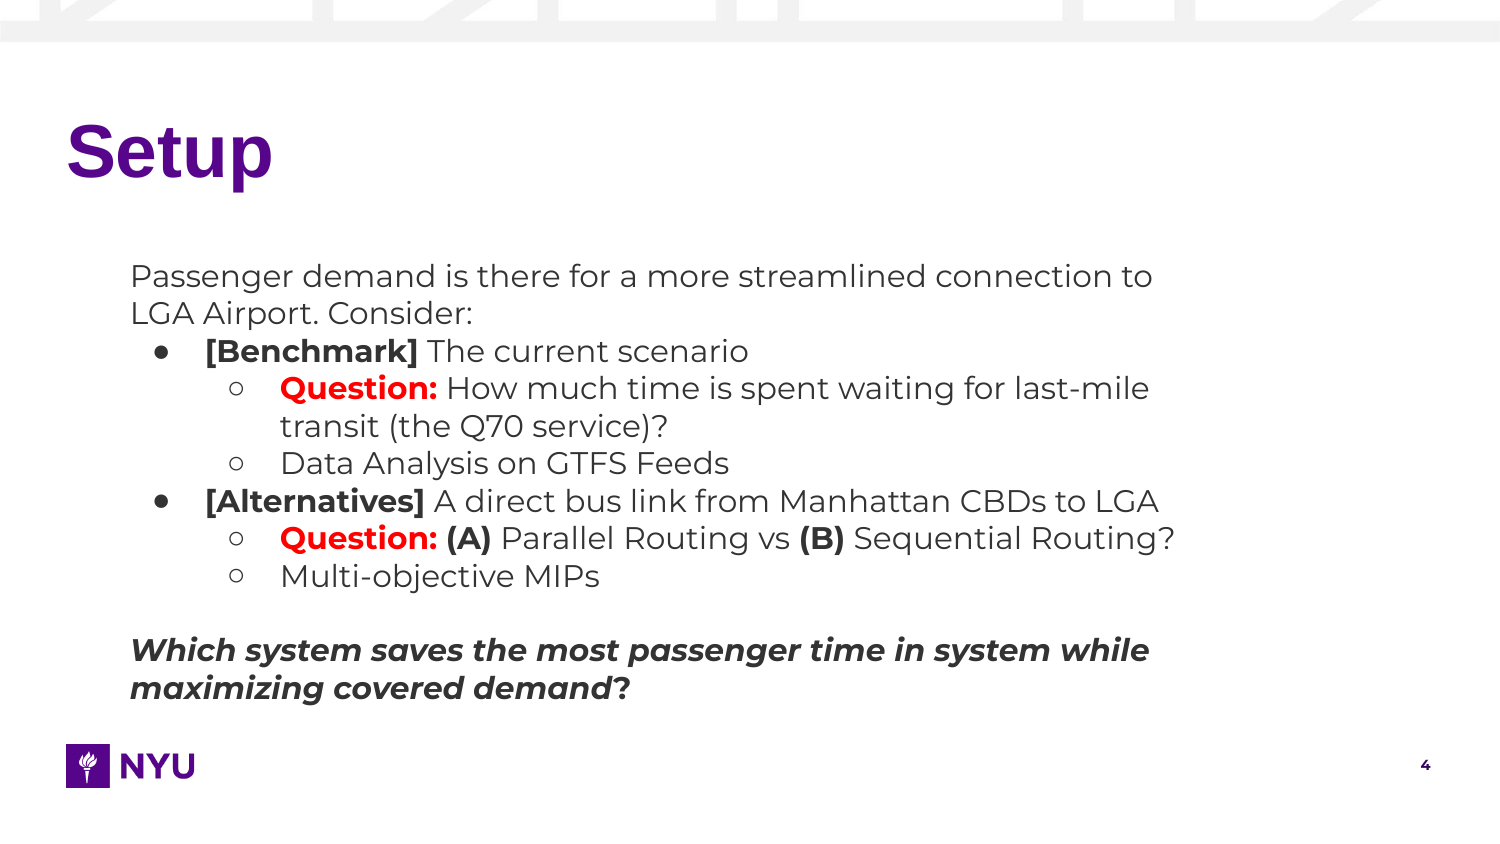

# Setup
Passenger demand is there for a more streamlined connection to LGA Airport. Consider:
[Benchmark] The current scenario
Question: How much time is spent waiting for last-mile transit (the Q70 service)?
Data Analysis on GTFS Feeds
[Alternatives] A direct bus link from Manhattan CBDs to LGA
Question: (A) Parallel Routing vs (B) Sequential Routing?
Multi-objective MIPs

Which system saves the most passenger time in system while maximizing covered demand?